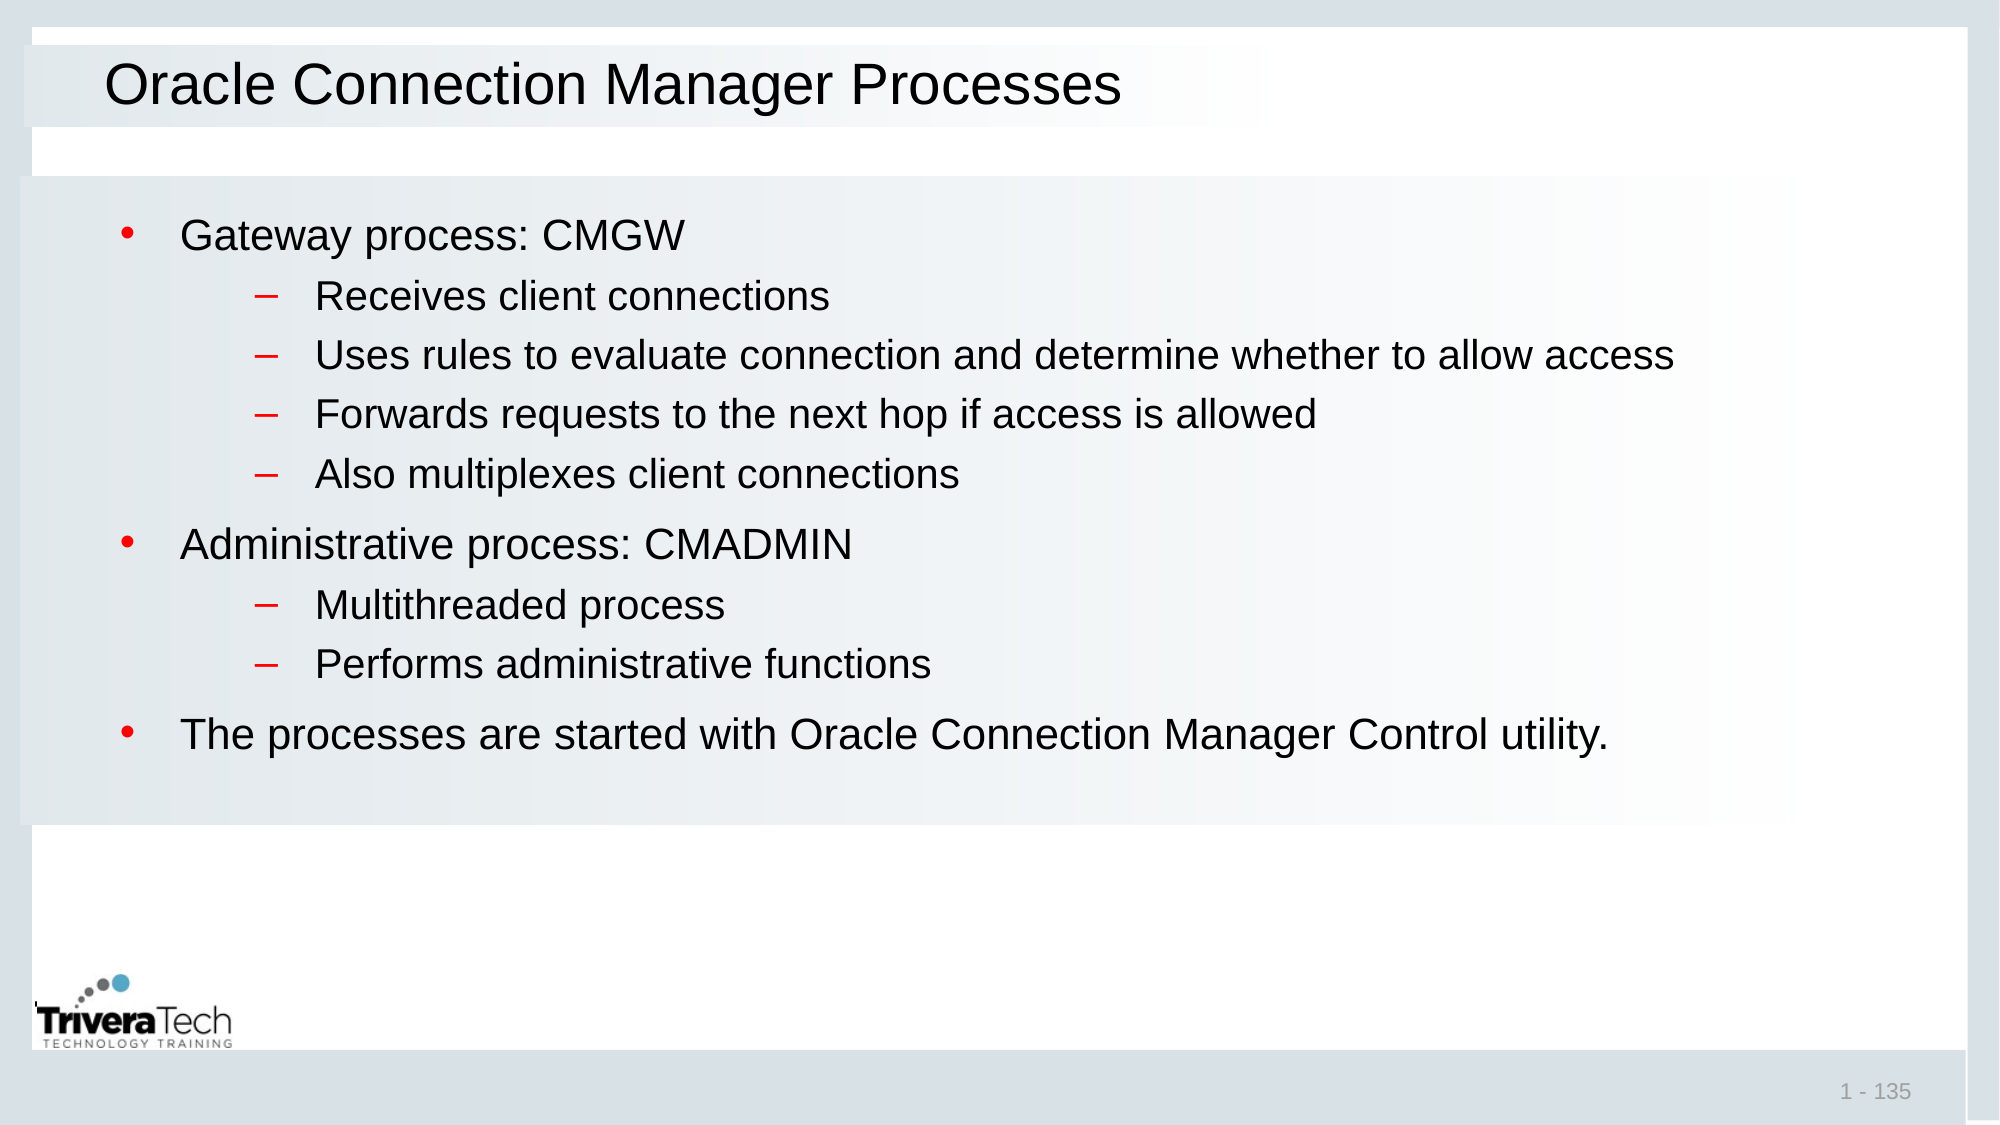

# Oracle Connection Manager Processes

Gateway process: CMGW
Receives client connections
Uses rules to evaluate connection and determine whether to allow access
Forwards requests to the next hop if access is allowed
Also multiplexes client connections
Administrative process: CMADMIN
Multithreaded process
Performs administrative functions
The processes are started with Oracle Connection Manager Control utility.